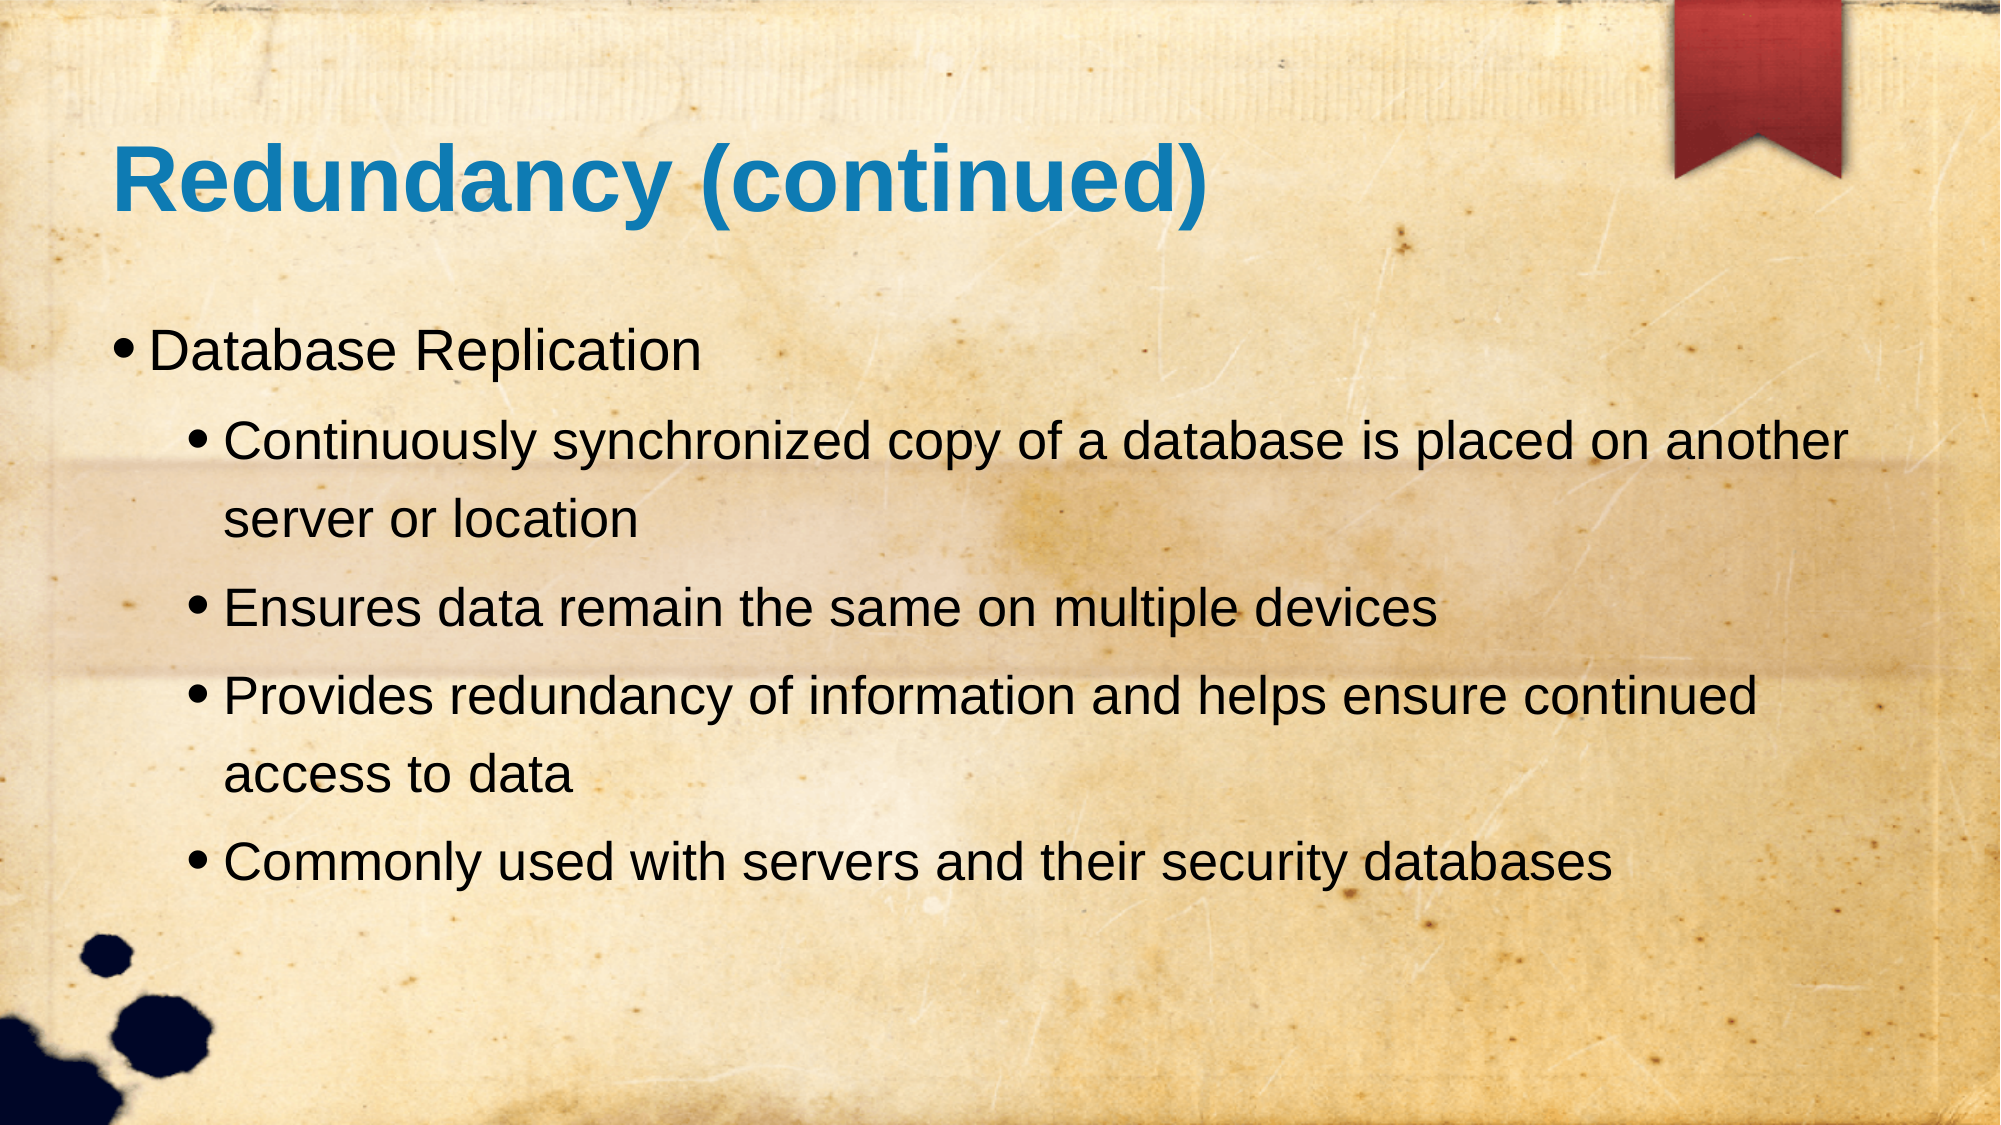

Redundancy (continued)
Database Replication
Continuously synchronized copy of a database is placed on another server or location
Ensures data remain the same on multiple devices
Provides redundancy of information and helps ensure continued access to data
Commonly used with servers and their security databases